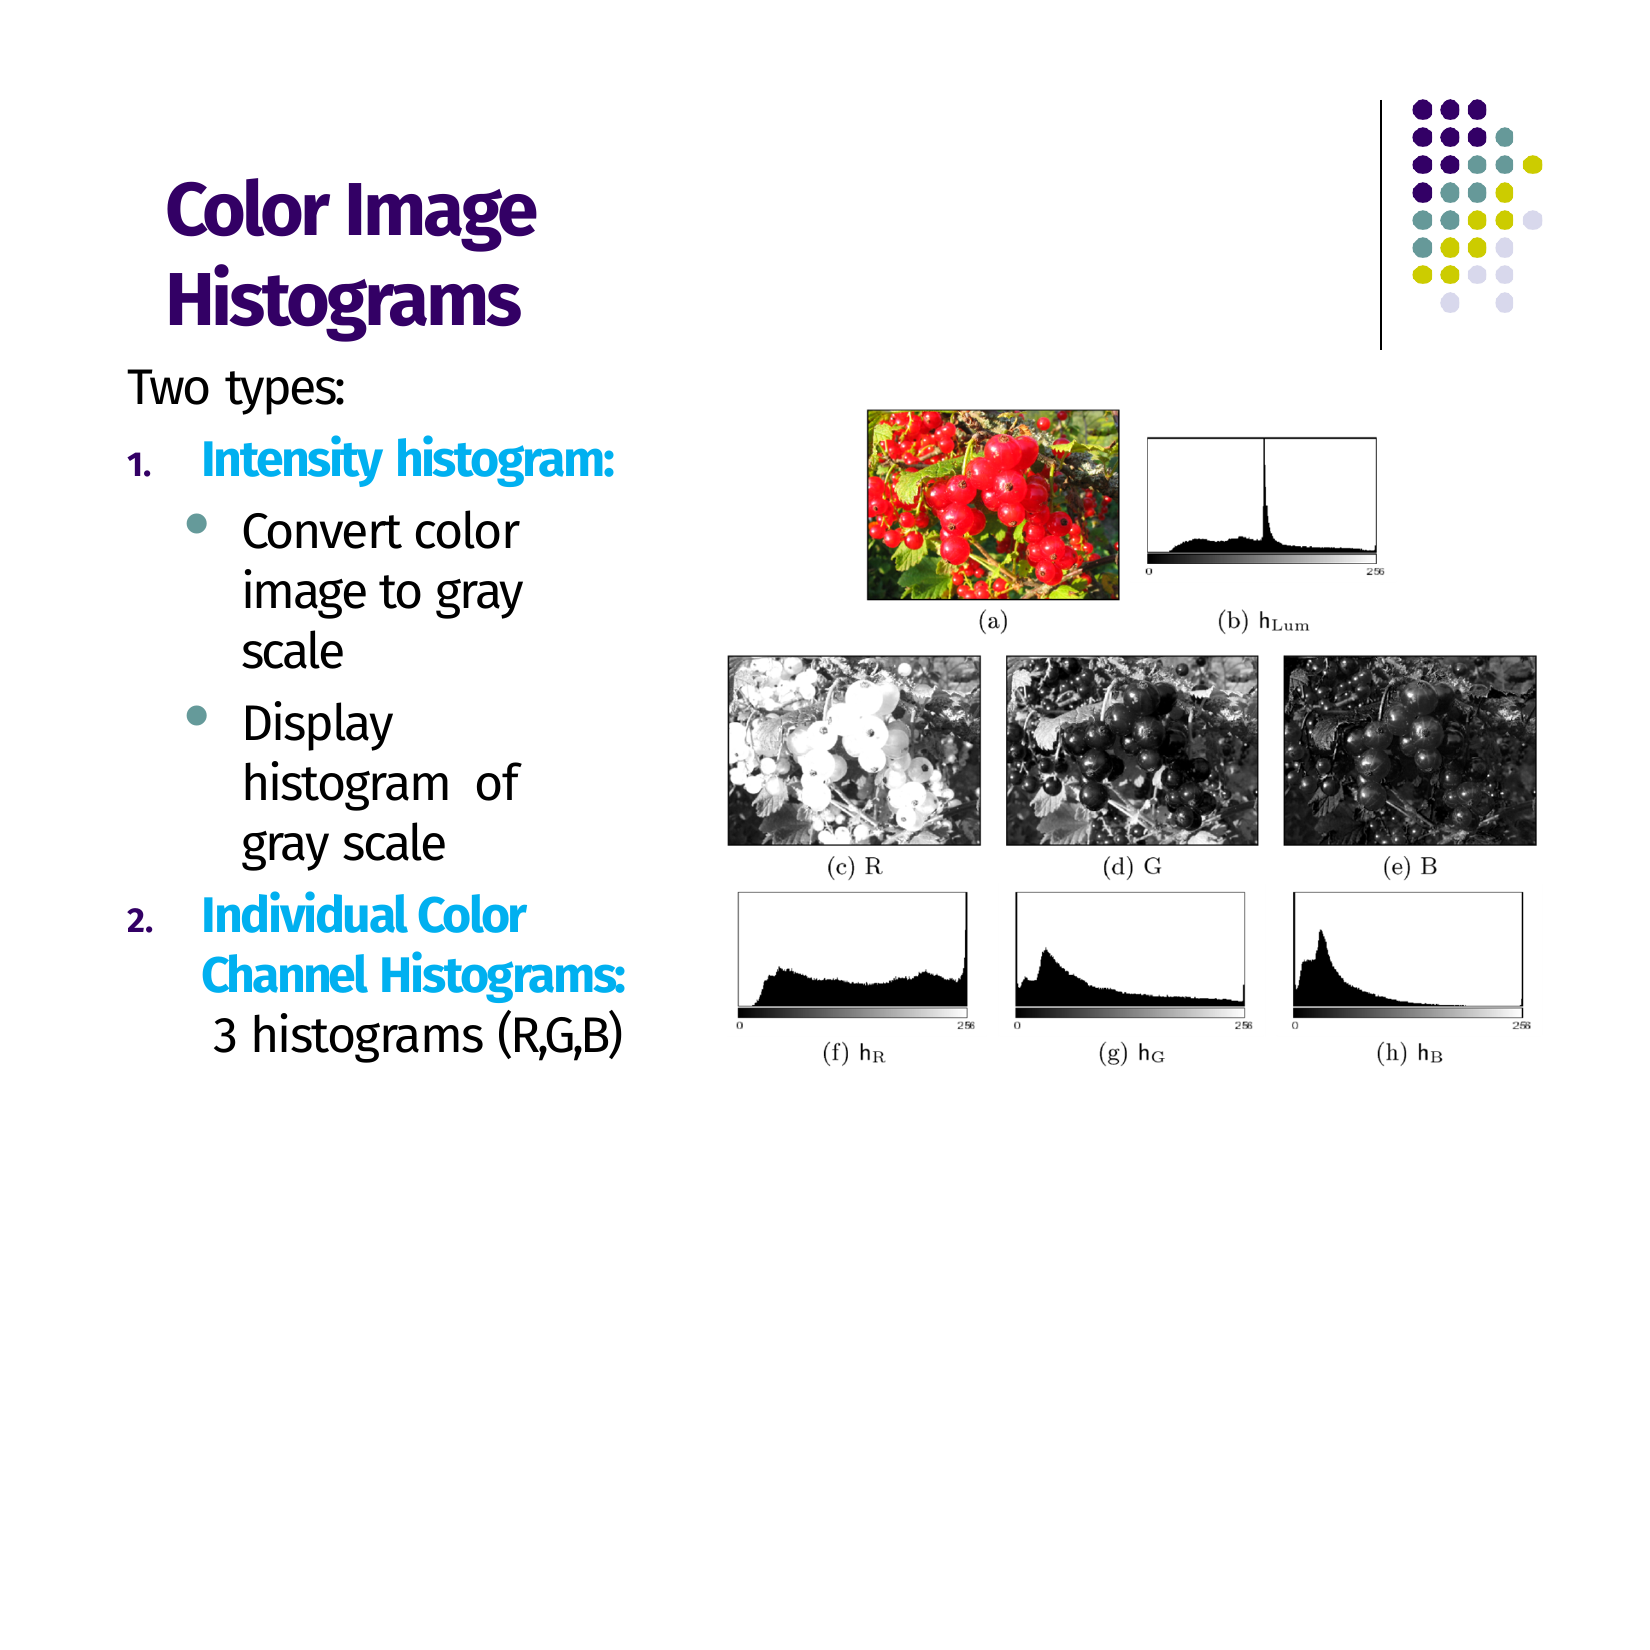

# Color Image Histograms
Two types:
Intensity histogram:
Convert color  image to gray scale
Display histogram  of gray scale
Individual Color  Channel Histograms:  3 histograms (R,G,B)